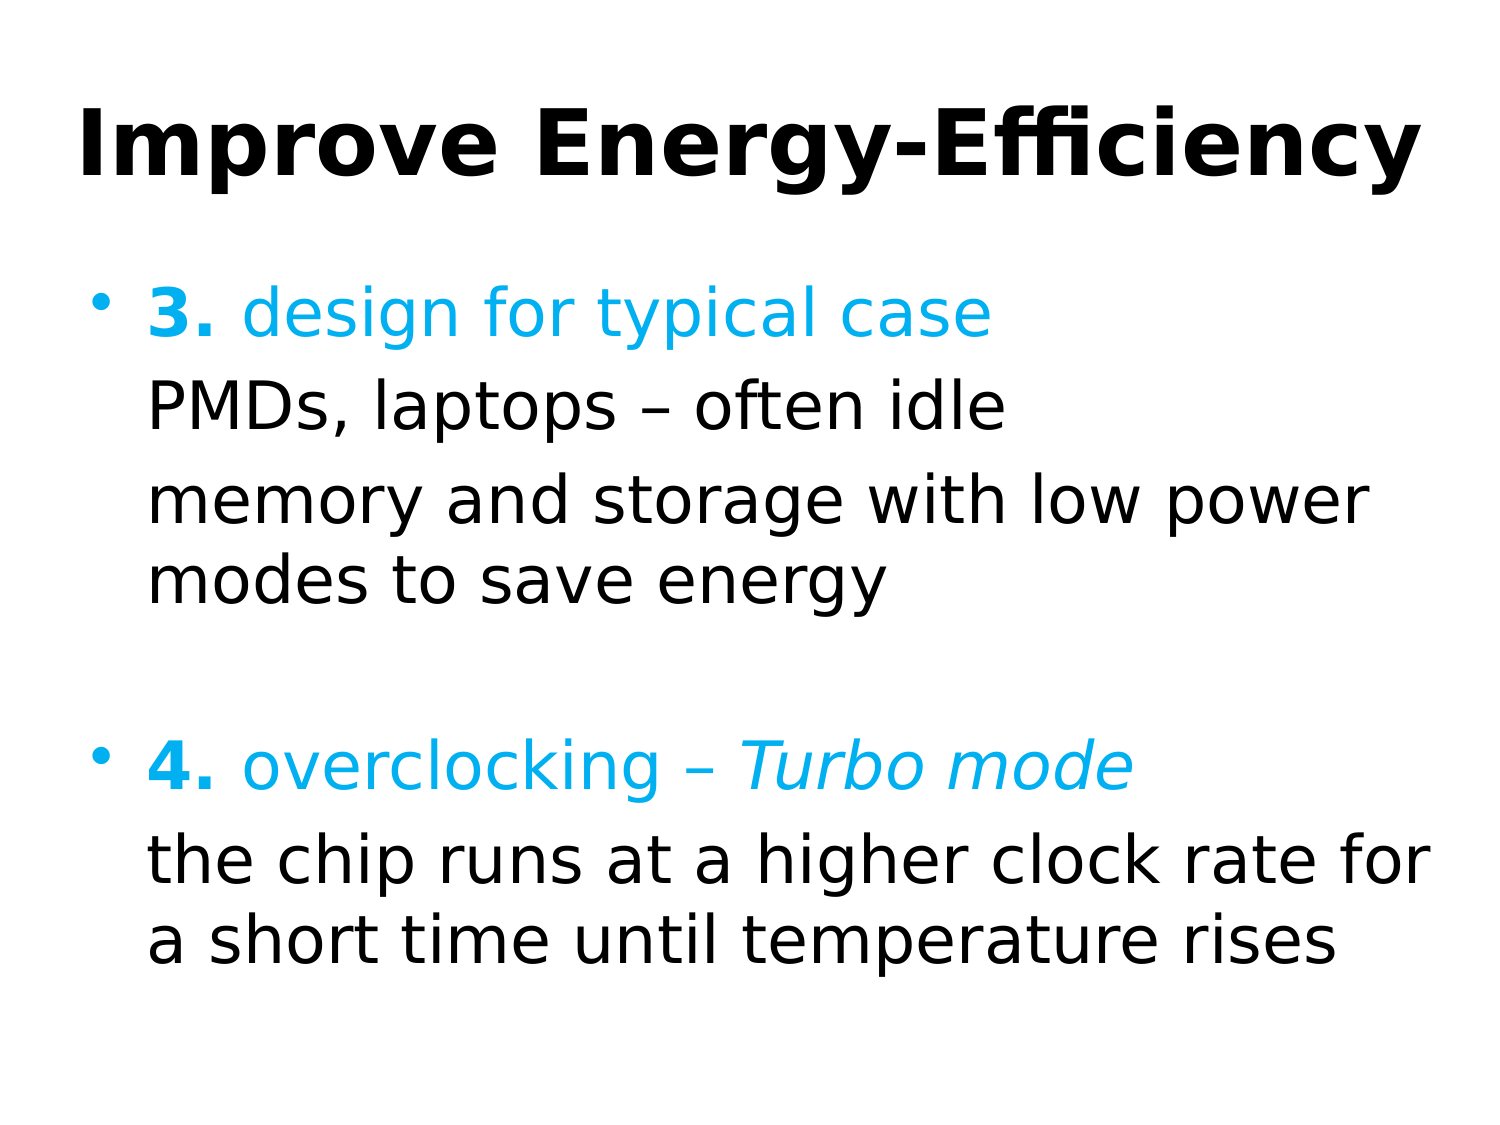

# Improve Energy-Efficiency
3. design for typical case
	PMDs, laptops – often idle
	memory and storage with low power modes to save energy

4. overclocking – Turbo mode
	the chip runs at a higher clock rate for a short time until temperature rises